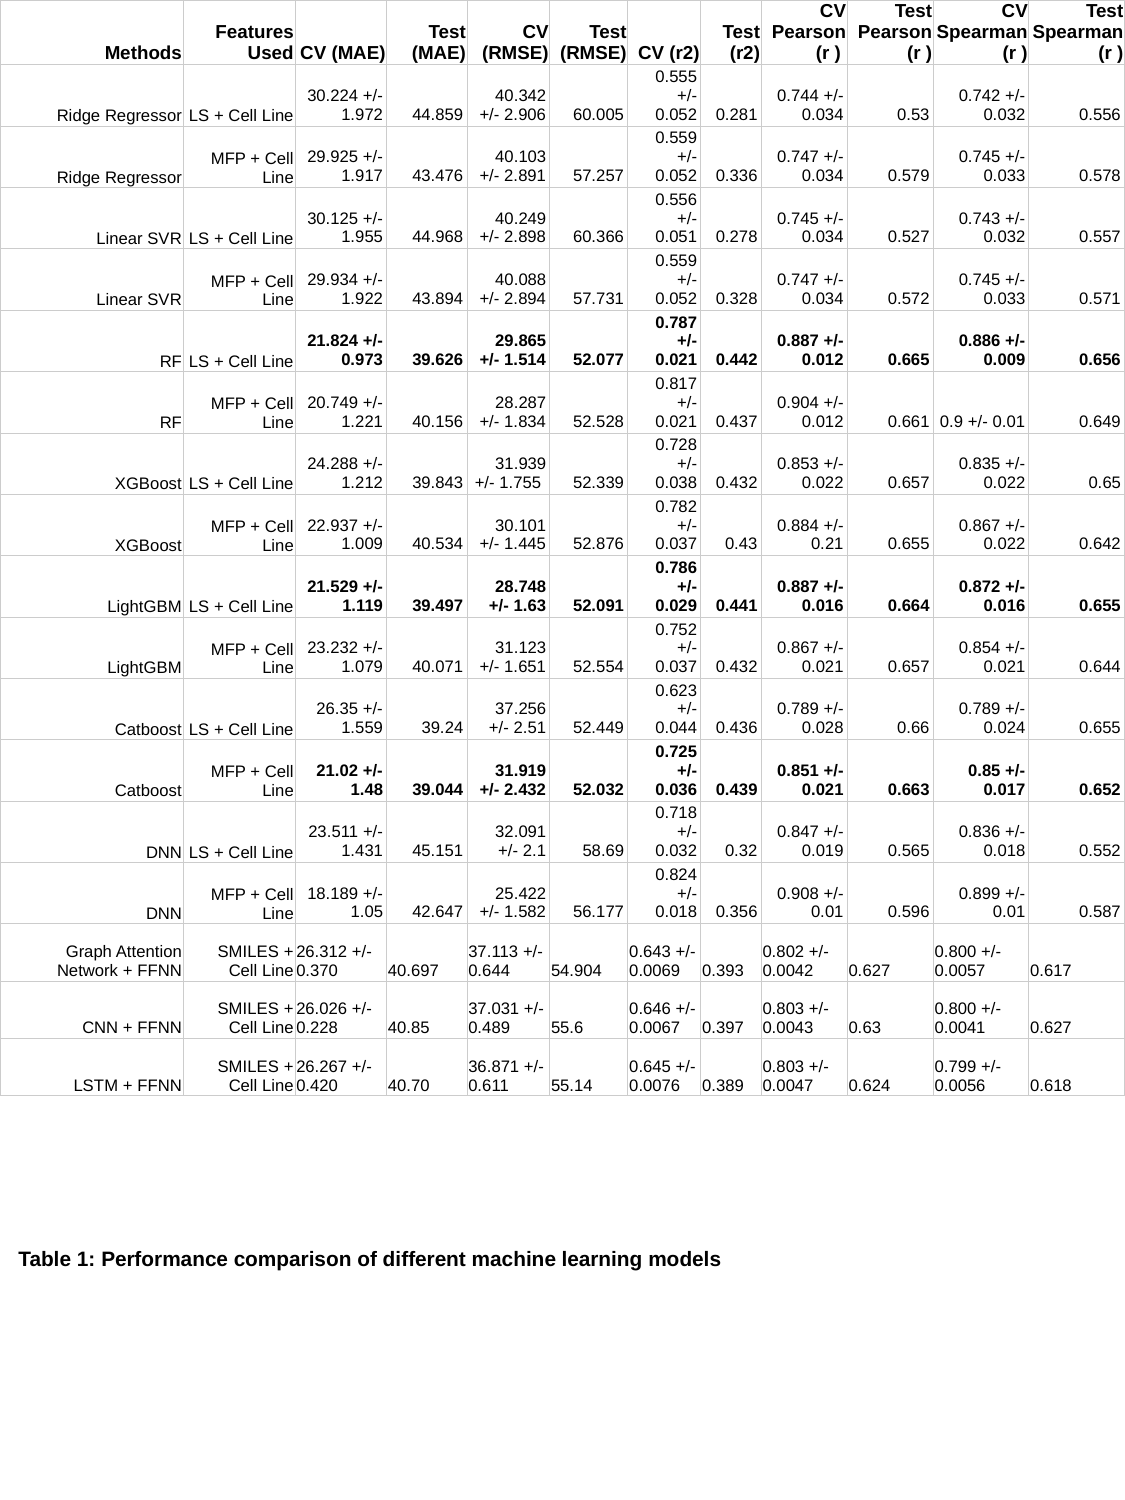

| Methods | Features Used | CV (MAE) | Test (MAE) | CV (RMSE) | Test (RMSE) | CV (r2) | Test (r2) | CV Pearson (r ) | Test Pearson (r ) | CV Spearman (r ) | Test Spearman (r ) |
| --- | --- | --- | --- | --- | --- | --- | --- | --- | --- | --- | --- |
| Ridge Regressor | LS + Cell Line | 30.224 +/- 1.972 | 44.859 | 40.342 +/- 2.906 | 60.005 | 0.555 +/- 0.052 | 0.281 | 0.744 +/- 0.034 | 0.53 | 0.742 +/- 0.032 | 0.556 |
| Ridge Regressor | MFP + Cell Line | 29.925 +/- 1.917 | 43.476 | 40.103 +/- 2.891 | 57.257 | 0.559 +/- 0.052 | 0.336 | 0.747 +/- 0.034 | 0.579 | 0.745 +/- 0.033 | 0.578 |
| Linear SVR | LS + Cell Line | 30.125 +/- 1.955 | 44.968 | 40.249 +/- 2.898 | 60.366 | 0.556 +/- 0.051 | 0.278 | 0.745 +/- 0.034 | 0.527 | 0.743 +/- 0.032 | 0.557 |
| Linear SVR | MFP + Cell Line | 29.934 +/- 1.922 | 43.894 | 40.088 +/- 2.894 | 57.731 | 0.559 +/- 0.052 | 0.328 | 0.747 +/- 0.034 | 0.572 | 0.745 +/- 0.033 | 0.571 |
| RF | LS + Cell Line | 21.824 +/- 0.973 | 39.626 | 29.865 +/- 1.514 | 52.077 | 0.787 +/- 0.021 | 0.442 | 0.887 +/- 0.012 | 0.665 | 0.886 +/- 0.009 | 0.656 |
| RF | MFP + Cell Line | 20.749 +/- 1.221 | 40.156 | 28.287 +/- 1.834 | 52.528 | 0.817 +/- 0.021 | 0.437 | 0.904 +/- 0.012 | 0.661 | 0.9 +/- 0.01 | 0.649 |
| XGBoost | LS + Cell Line | 24.288 +/- 1.212 | 39.843 | 31.939 +/- 1.755 | 52.339 | 0.728 +/- 0.038 | 0.432 | 0.853 +/- 0.022 | 0.657 | 0.835 +/- 0.022 | 0.65 |
| XGBoost | MFP + Cell Line | 22.937 +/- 1.009 | 40.534 | 30.101 +/- 1.445 | 52.876 | 0.782 +/- 0.037 | 0.43 | 0.884 +/- 0.21 | 0.655 | 0.867 +/- 0.022 | 0.642 |
| LightGBM | LS + Cell Line | 21.529 +/- 1.119 | 39.497 | 28.748 +/- 1.63 | 52.091 | 0.786 +/- 0.029 | 0.441 | 0.887 +/- 0.016 | 0.664 | 0.872 +/- 0.016 | 0.655 |
| LightGBM | MFP + Cell Line | 23.232 +/- 1.079 | 40.071 | 31.123 +/- 1.651 | 52.554 | 0.752 +/- 0.037 | 0.432 | 0.867 +/- 0.021 | 0.657 | 0.854 +/- 0.021 | 0.644 |
| Catboost | LS + Cell Line | 26.35 +/- 1.559 | 39.24 | 37.256 +/- 2.51 | 52.449 | 0.623 +/- 0.044 | 0.436 | 0.789 +/- 0.028 | 0.66 | 0.789 +/- 0.024 | 0.655 |
| Catboost | MFP + Cell Line | 21.02 +/- 1.48 | 39.044 | 31.919 +/- 2.432 | 52.032 | 0.725 +/- 0.036 | 0.439 | 0.851 +/- 0.021 | 0.663 | 0.85 +/- 0.017 | 0.652 |
| DNN | LS + Cell Line | 23.511 +/- 1.431 | 45.151 | 32.091 +/- 2.1 | 58.69 | 0.718 +/- 0.032 | 0.32 | 0.847 +/- 0.019 | 0.565 | 0.836 +/- 0.018 | 0.552 |
| DNN | MFP + Cell Line | 18.189 +/- 1.05 | 42.647 | 25.422 +/- 1.582 | 56.177 | 0.824 +/- 0.018 | 0.356 | 0.908 +/- 0.01 | 0.596 | 0.899 +/- 0.01 | 0.587 |
| Graph Attention Network + FFNN | SMILES + Cell Line | 26.312 +/- 0.370 | 40.697 | 37.113 +/- 0.644 | 54.904 | 0.643 +/- 0.0069 | 0.393 | 0.802 +/- 0.0042 | 0.627 | 0.800 +/- 0.0057 | 0.617 |
| CNN + FFNN | SMILES + Cell Line | 26.026 +/- 0.228 | 40.85 | 37.031 +/- 0.489 | 55.6 | 0.646 +/- 0.0067 | 0.397 | 0.803 +/- 0.0043 | 0.63 | 0.800 +/- 0.0041 | 0.627 |
| LSTM + FFNN | SMILES + Cell Line | 26.267 +/- 0.420 | 40.70 | 36.871 +/- 0.611 | 55.14 | 0.645 +/- 0.0076 | 0.389 | 0.803 +/- 0.0047 | 0.624 | 0.799 +/- 0.0056 | 0.618 |
Table 1: Performance comparison of different machine learning models